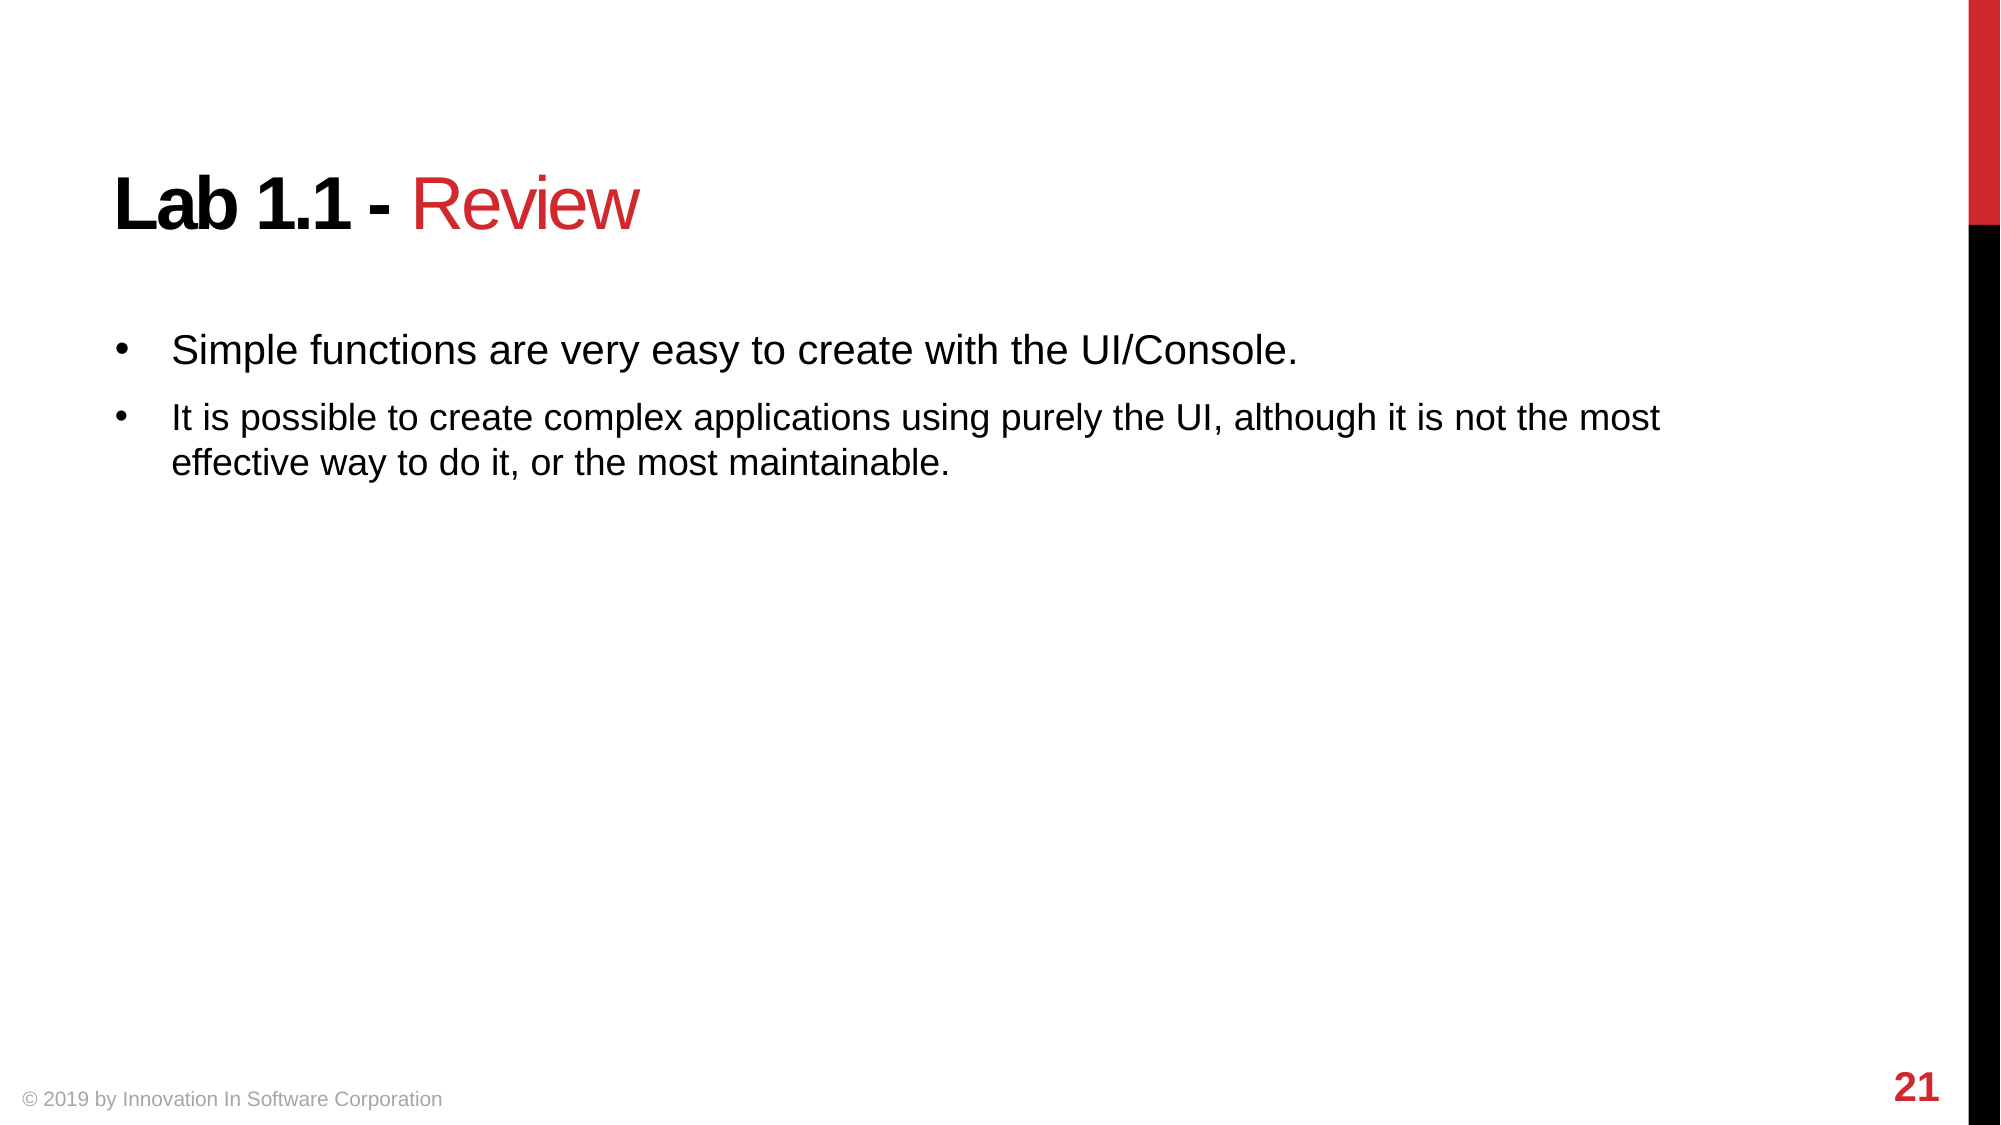

# Lab 1.1 - Review

Simple functions are very easy to create with the UI/Console.
It is possible to create complex applications using purely the UI, although it is not the most effective way to do it, or the most maintainable.

21
© 2019 by Innovation In Software Corporation